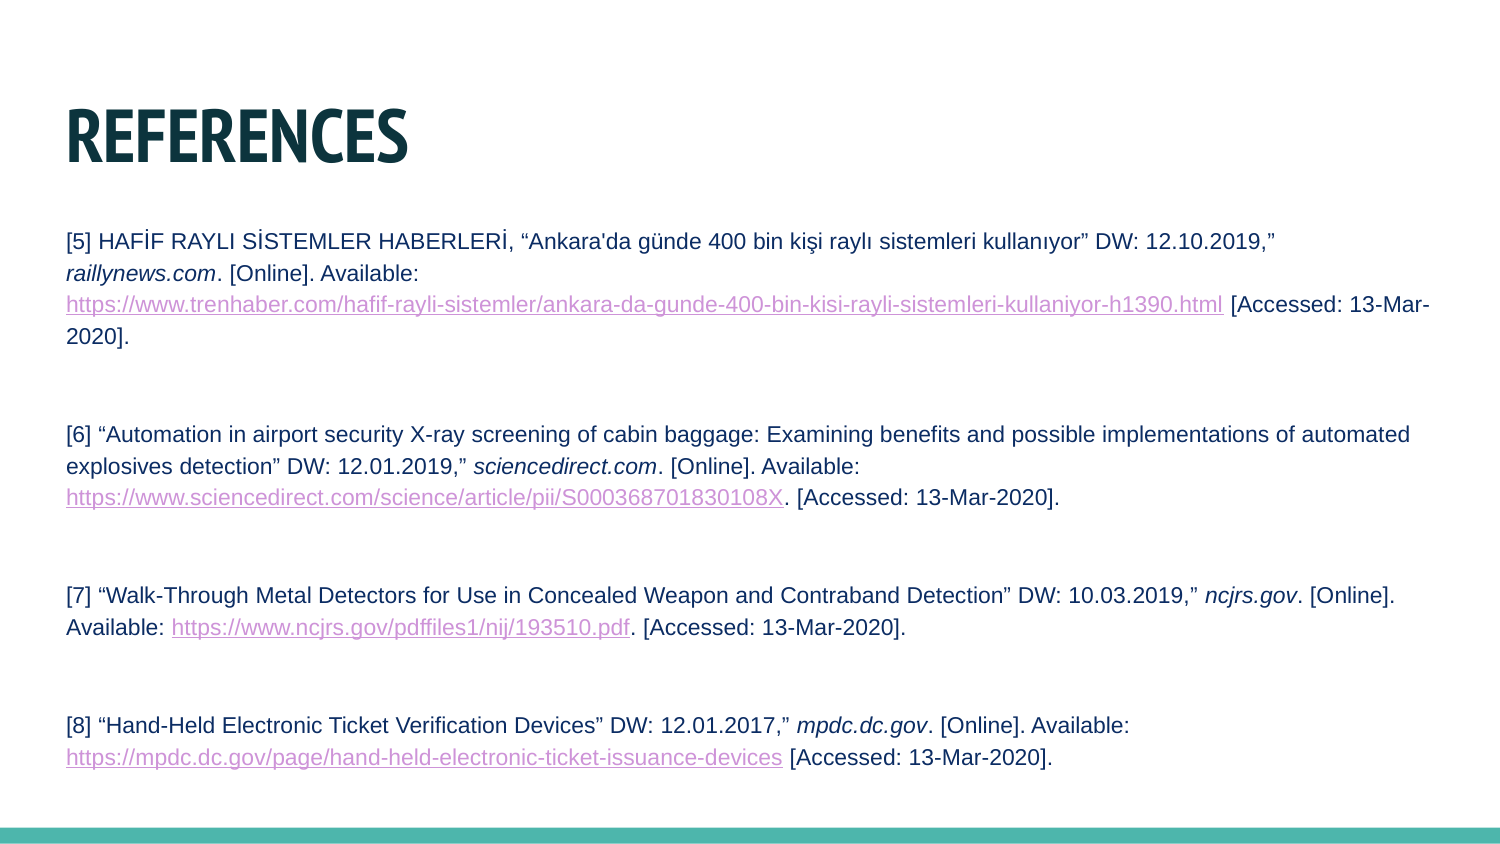

# REFERENCES
[5] HAFİF RAYLI SİSTEMLER HABERLERİ, “Ankara'da günde 400 bin kişi raylı sistemleri kullanıyor” DW: 12.10.2019,” raillynews.com. [Online]. Available: https://www.trenhaber.com/hafif-rayli-sistemler/ankara-da-gunde-400-bin-kisi-rayli-sistemleri-kullaniyor-h1390.html [Accessed: 13-Mar-2020].
[6] “Automation in airport security X-ray screening of cabin baggage: Examining benefits and possible implementations of automated explosives detection” DW: 12.01.2019,” sciencedirect.com. [Online]. Available: https://www.sciencedirect.com/science/article/pii/S000368701830108X. [Accessed: 13-Mar-2020].
[7] “Walk-Through Metal Detectors for Use in Concealed Weapon and Contraband Detection” DW: 10.03.2019,” ncjrs.gov. [Online]. Available: https://www.ncjrs.gov/pdffiles1/nij/193510.pdf. [Accessed: 13-Mar-2020].
[8] “Hand-Held Electronic Ticket Verification Devices” DW: 12.01.2017,” mpdc.dc.gov. [Online]. Available: https://mpdc.dc.gov/page/hand-held-electronic-ticket-issuance-devices [Accessed: 13-Mar-2020].